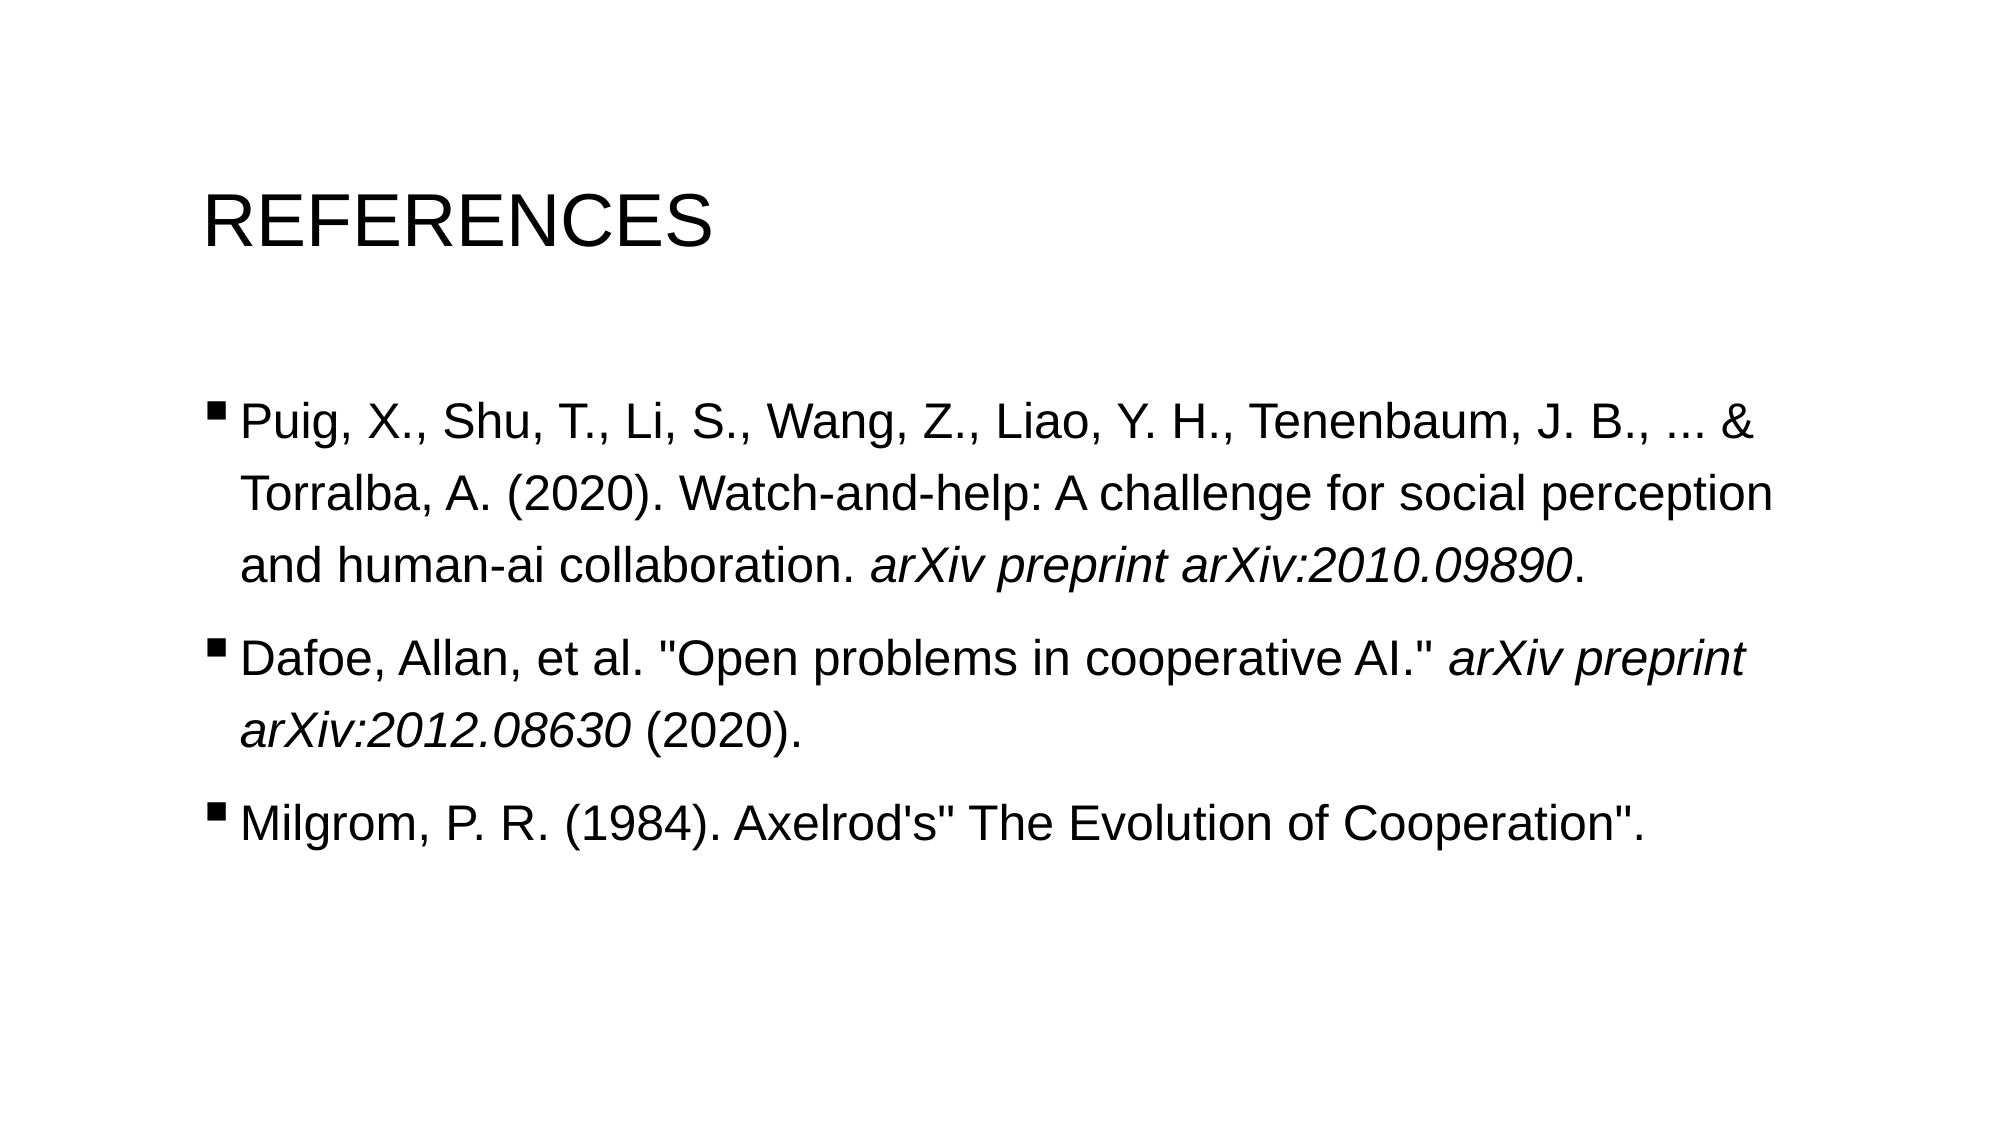

# References
Puig, X., Shu, T., Li, S., Wang, Z., Liao, Y. H., Tenenbaum, J. B., ... & Torralba, A. (2020). Watch-and-help: A challenge for social perception and human-ai collaboration. arXiv preprint arXiv:2010.09890.
Dafoe, Allan, et al. "Open problems in cooperative AI." arXiv preprint arXiv:2012.08630 (2020).
Milgrom, P. R. (1984). Axelrod's" The Evolution of Cooperation".
25